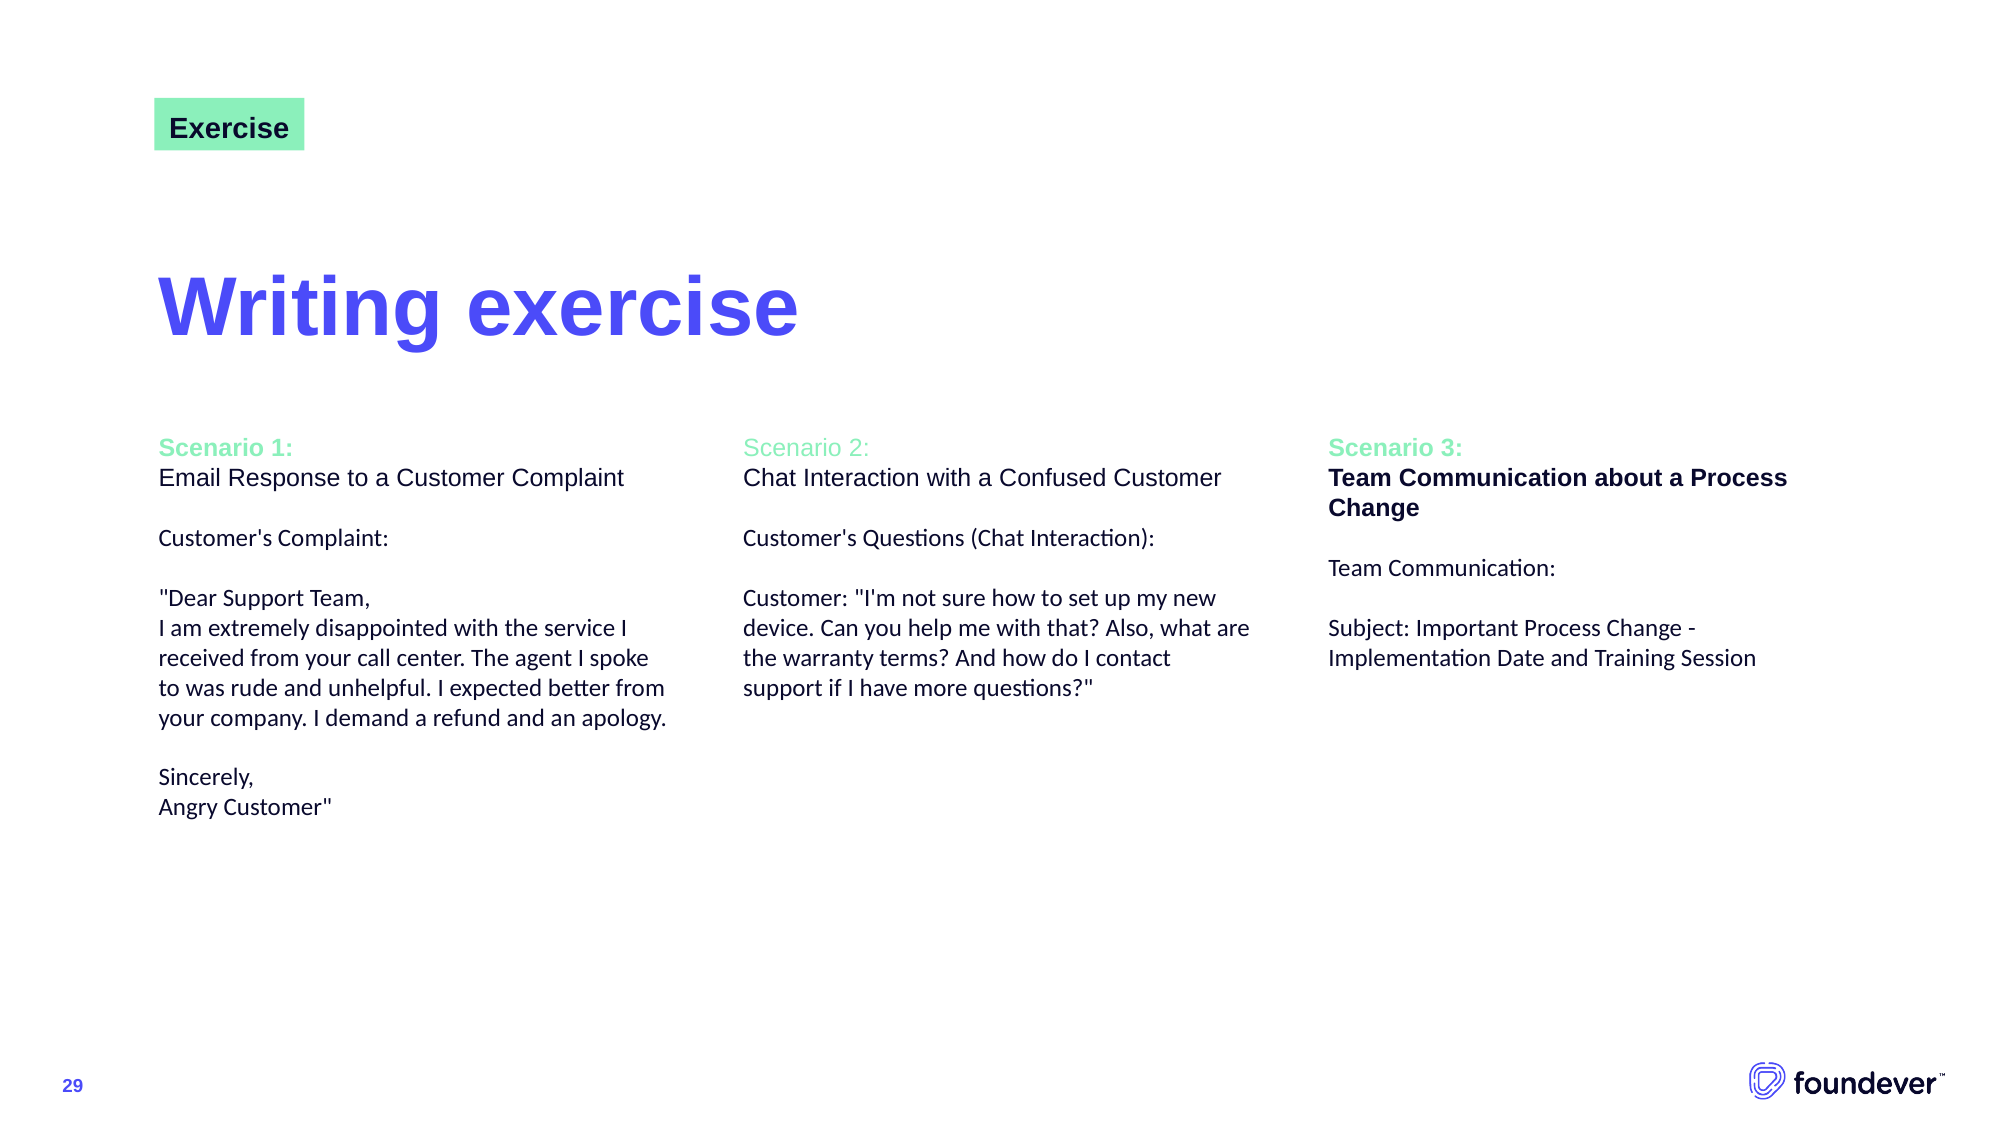

Exercise
# Writing exercise
Scenario 1:
Email Response to a Customer Complaint
Customer's Complaint:

"Dear Support Team,
I am extremely disappointed with the service I received from your call center. The agent I spoke to was rude and unhelpful. I expected better from your company. I demand a refund and an apology.

Sincerely,
Angry Customer"

Scenario 2:
Chat Interaction with a Confused Customer
Customer's Questions (Chat Interaction):

Customer: "I'm not sure how to set up my new device. Can you help me with that? Also, what are the warranty terms? And how do I contact support if I have more questions?"

Scenario 3:
Team Communication about a Process Change
Team Communication:

Subject: Important Process Change - Implementation Date and Training Session